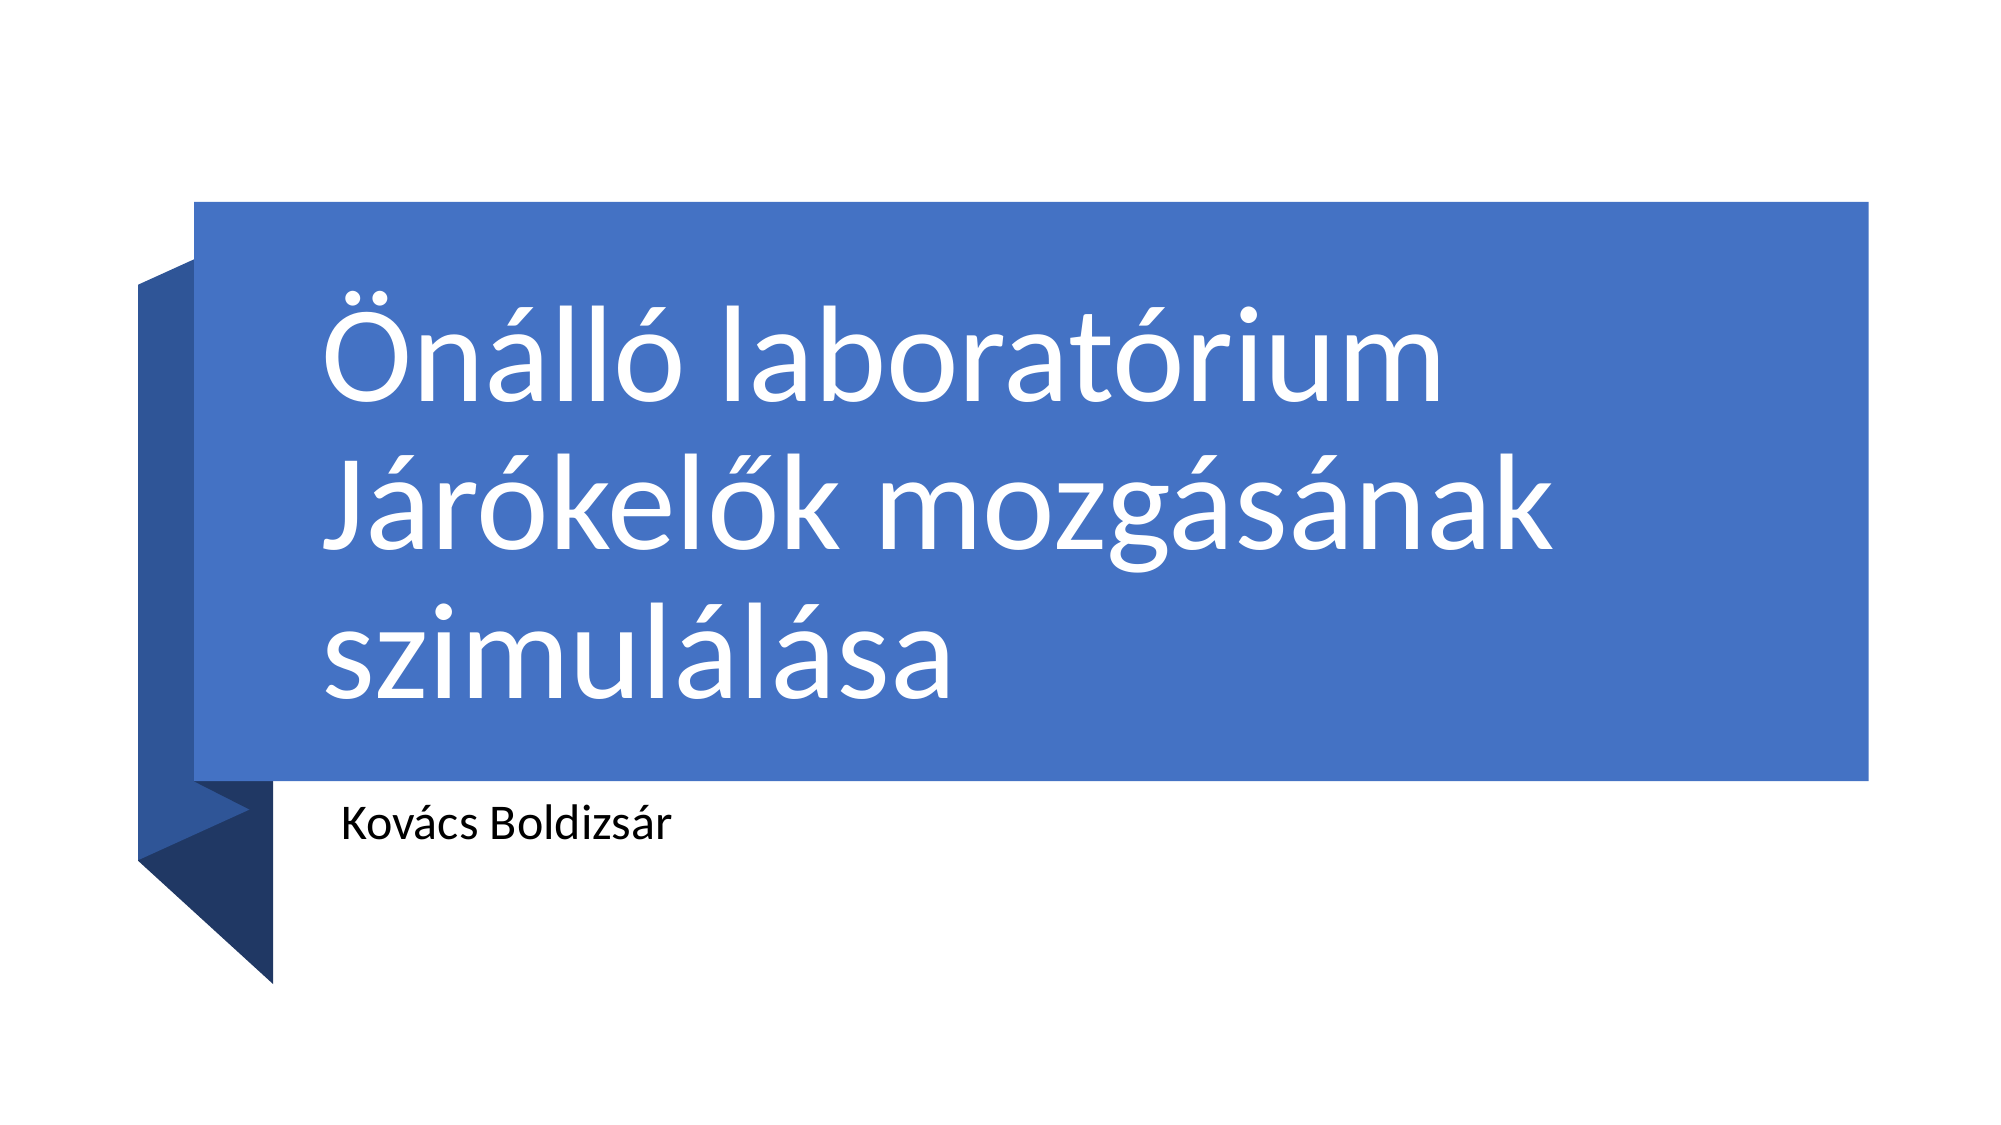

# Önálló laboratórium Járókelők mozgásának szimulálása

Kovács Boldizsár